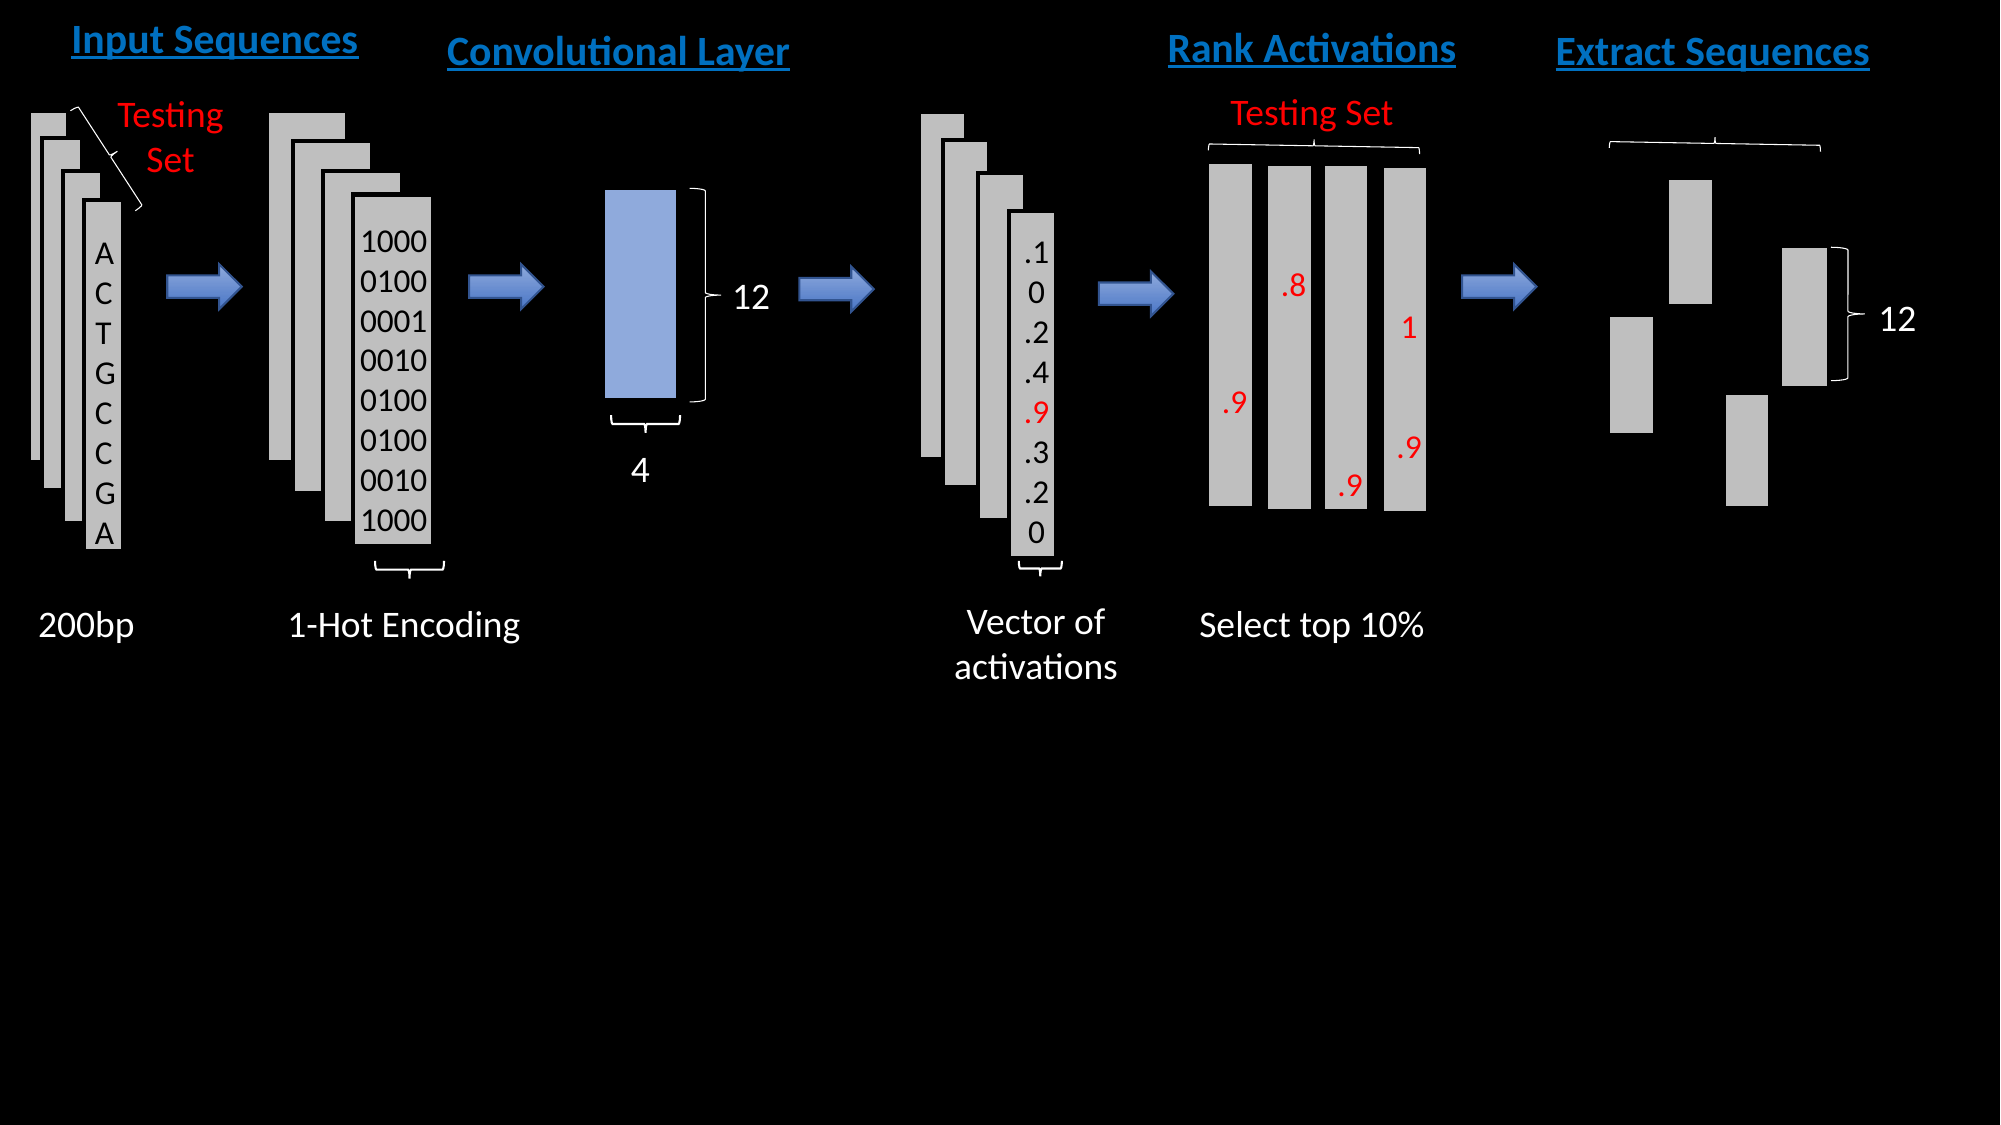

Input Sequences
Rank Activations
Extract Sequences
Convolutional Layer

Testing Set
Testing
Set

.9

.8

.9

1

.9

1000
0100
0001
0010
0100
0100
0010
1000
.1
0
.2
.4
.9
.3
.2
0
A
C
T
G
C
C
G
A

12

12

4

Vector of activations
Select top 10%
1-Hot Encoding
200bp